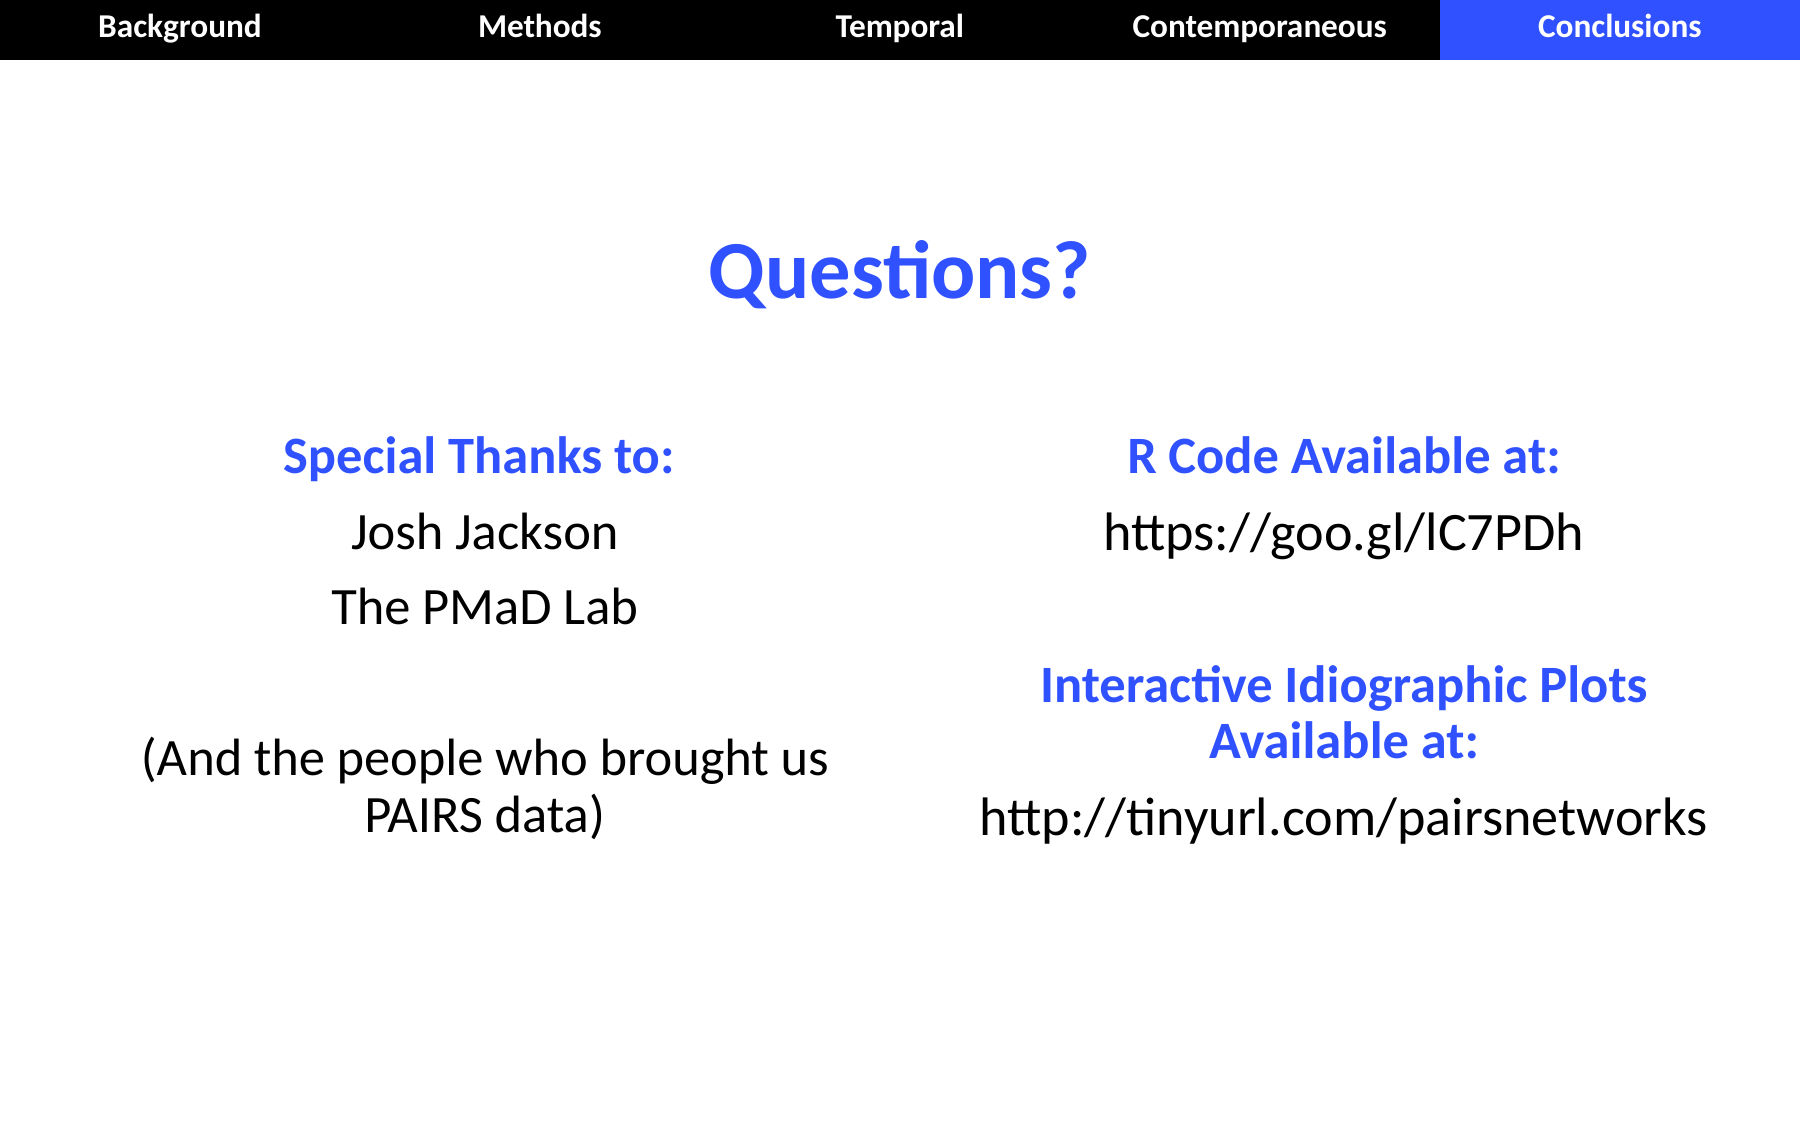

| Background | Methods | Temporal | Contemporaneous | Conclusions |
| --- | --- | --- | --- | --- |
# Questions?

Special Thanks to:
Josh Jackson
The PMaD Lab

(And the people who brought us PAIRS data)

R Code Available at:
https://goo.gl/lC7PDh

Interactive Idiographic Plots Available at:
http://tinyurl.com/pairsnetworks